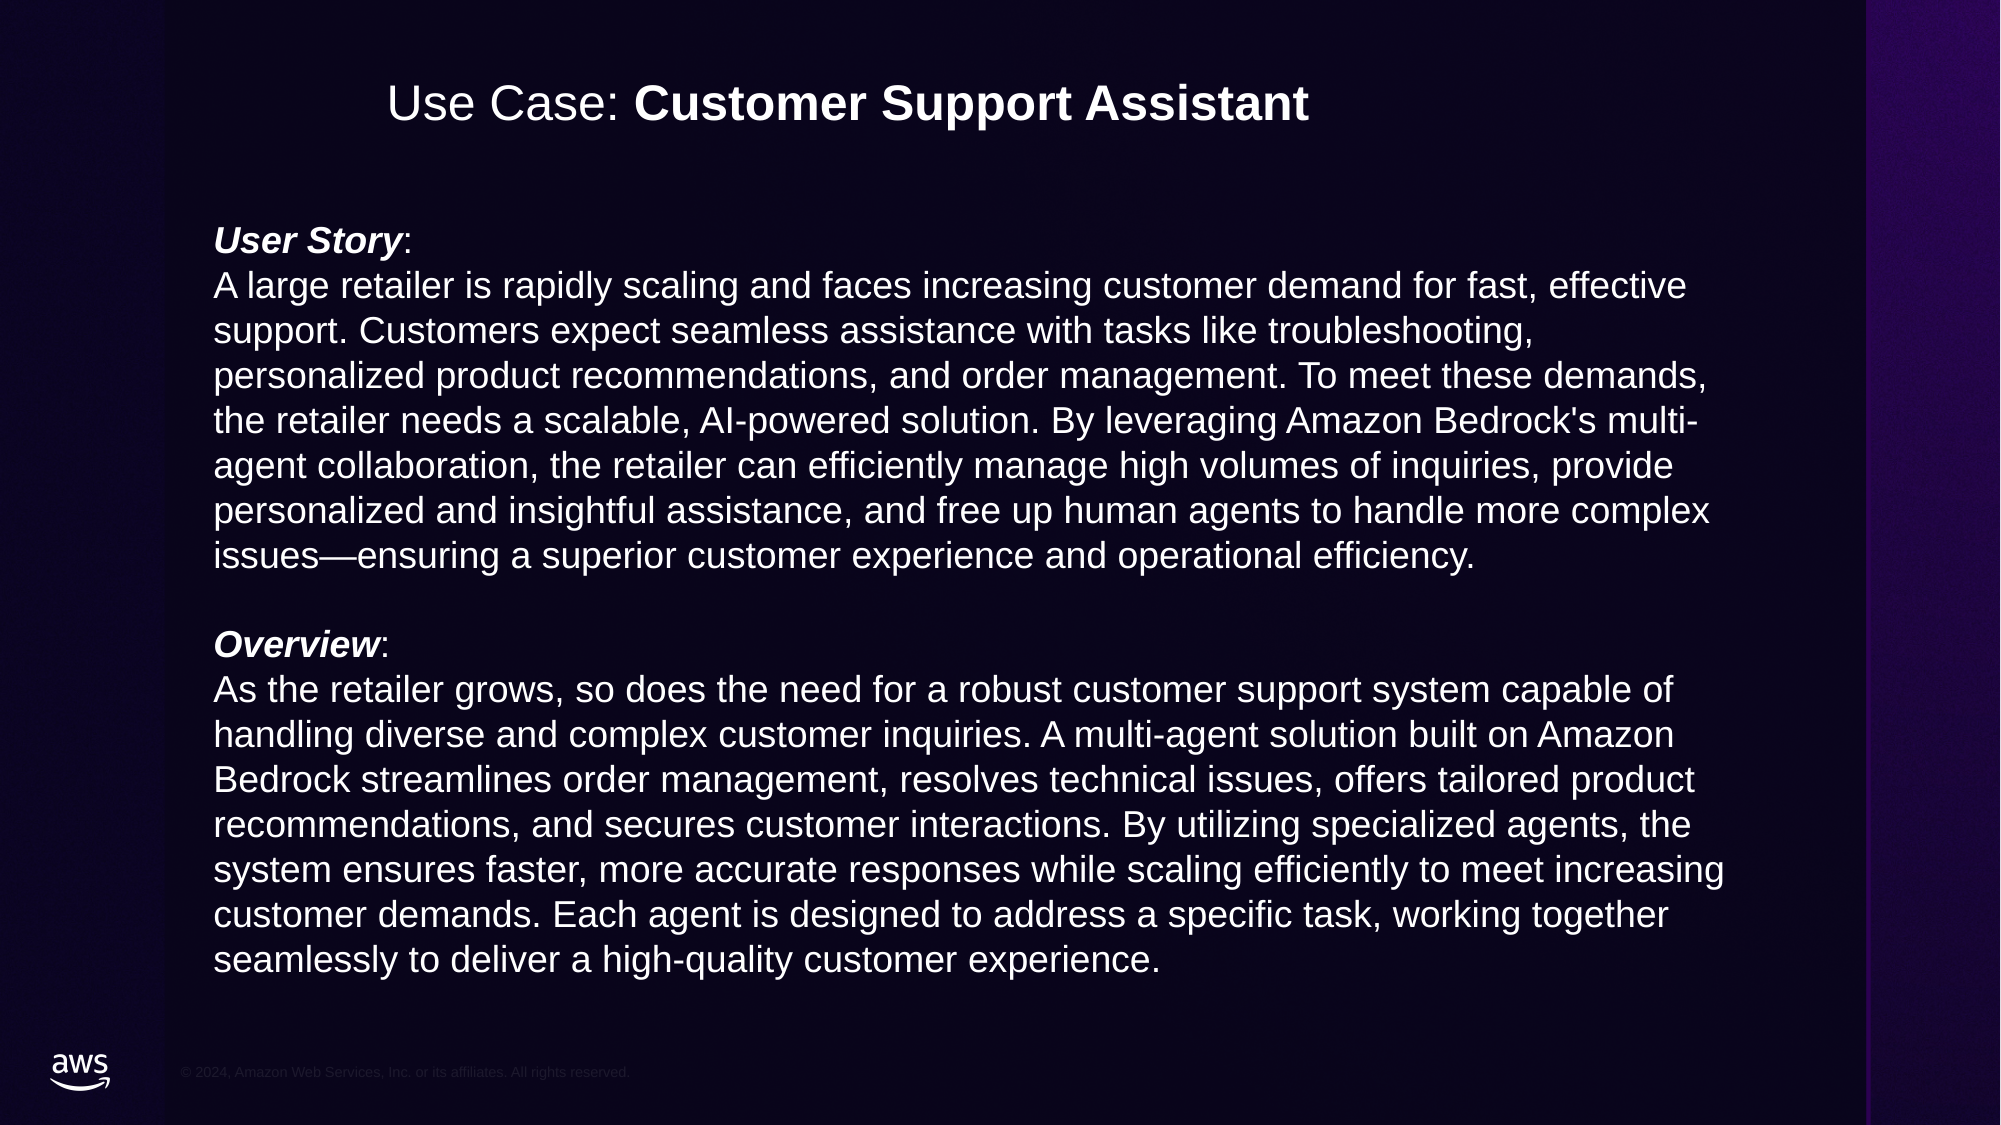

Use Case: Customer Support Assistant
User Story:
A large retailer is rapidly scaling and faces increasing customer demand for fast, effective support. Customers expect seamless assistance with tasks like troubleshooting, personalized product recommendations, and order management. To meet these demands, the retailer needs a scalable, AI-powered solution. By leveraging Amazon Bedrock's multi-agent collaboration, the retailer can efficiently manage high volumes of inquiries, provide personalized and insightful assistance, and free up human agents to handle more complex issues—ensuring a superior customer experience and operational efficiency.
Overview:
As the retailer grows, so does the need for a robust customer support system capable of handling diverse and complex customer inquiries. A multi-agent solution built on Amazon Bedrock streamlines order management, resolves technical issues, offers tailored product recommendations, and secures customer interactions. By utilizing specialized agents, the system ensures faster, more accurate responses while scaling efficiently to meet increasing customer demands. Each agent is designed to address a specific task, working together seamlessly to deliver a high-quality customer experience.